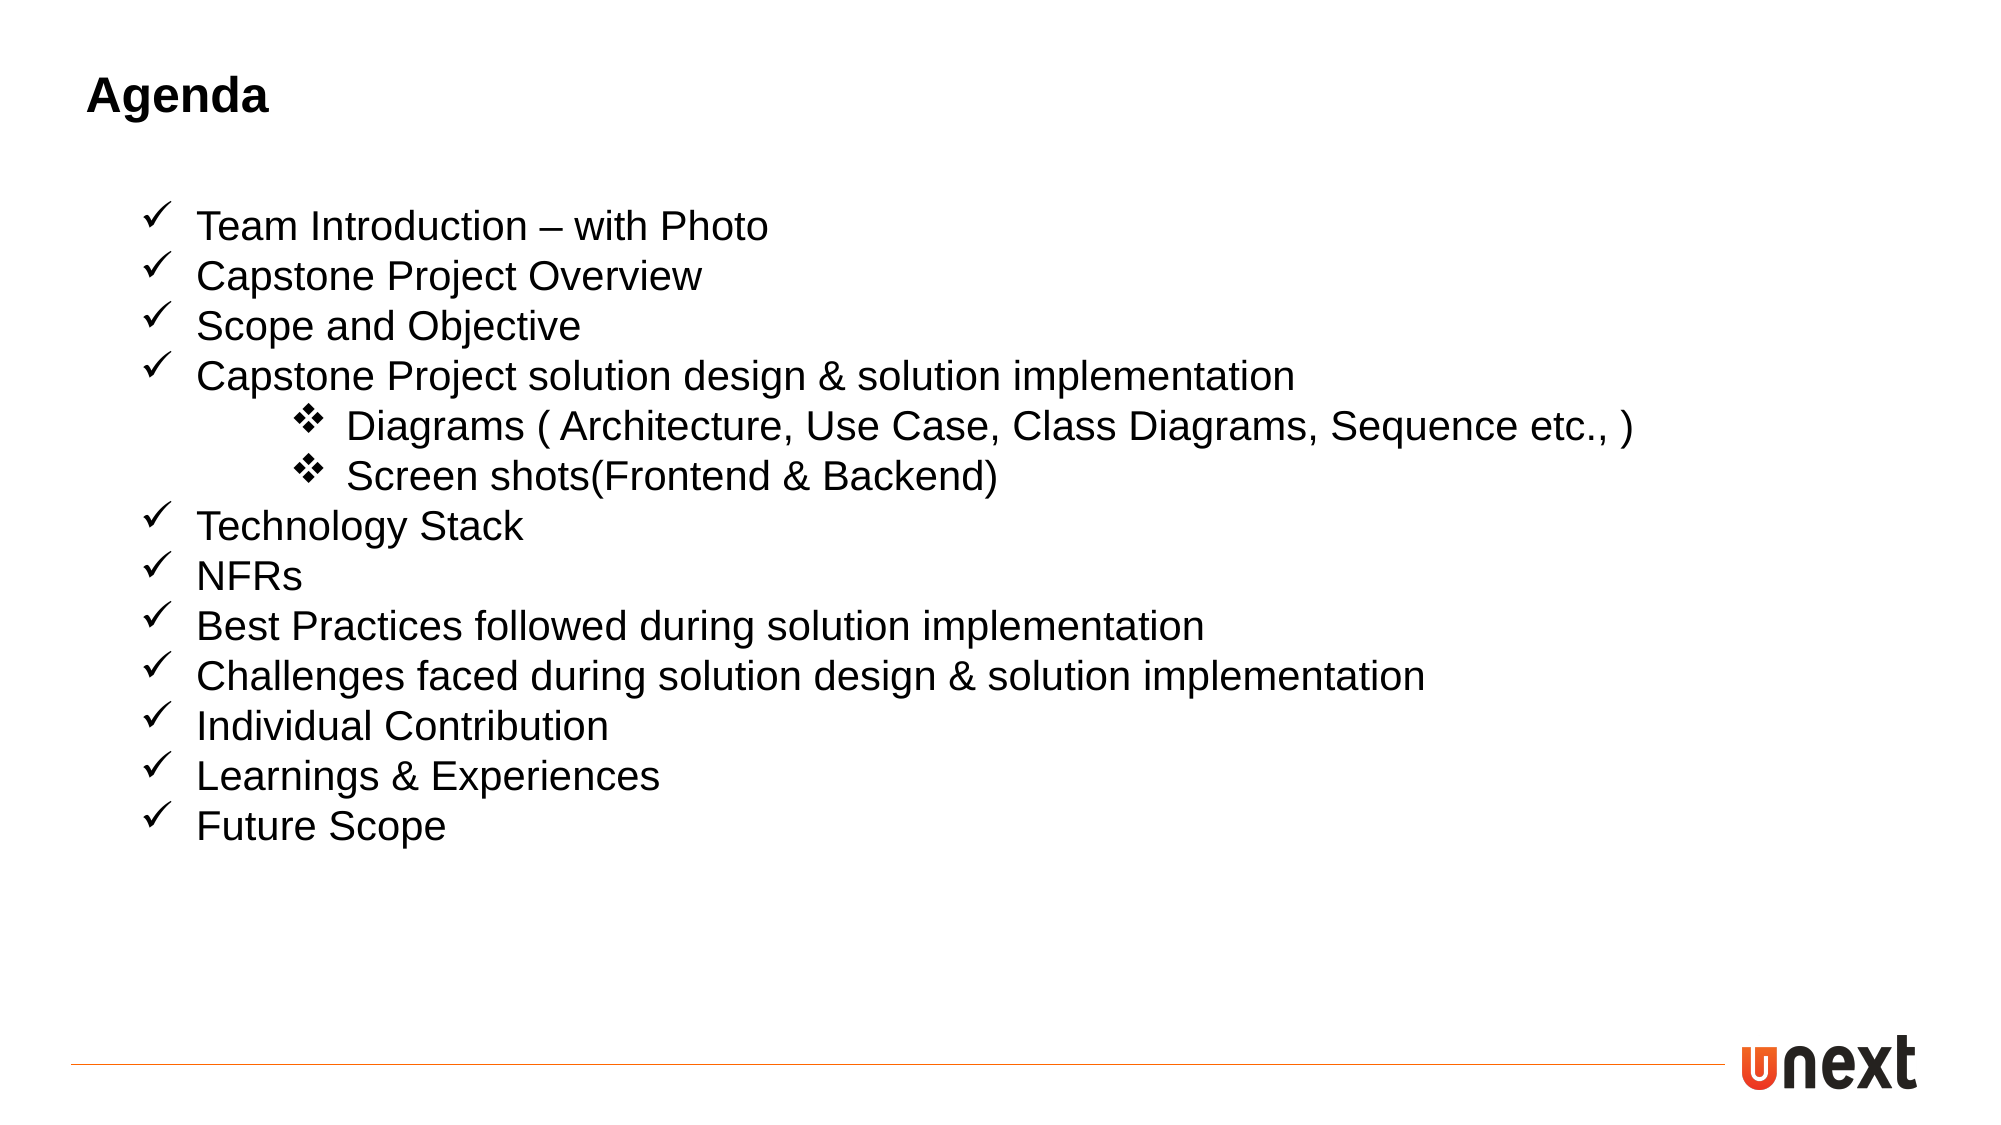

Agenda
Team Introduction – with Photo
Capstone Project Overview
Scope and Objective
Capstone Project solution design & solution implementation
Diagrams ( Architecture, Use Case, Class Diagrams, Sequence etc., )
Screen shots(Frontend & Backend)
Technology Stack
NFRs
Best Practices followed during solution implementation
Challenges faced during solution design & solution implementation
Individual Contribution
Learnings & Experiences
Future Scope